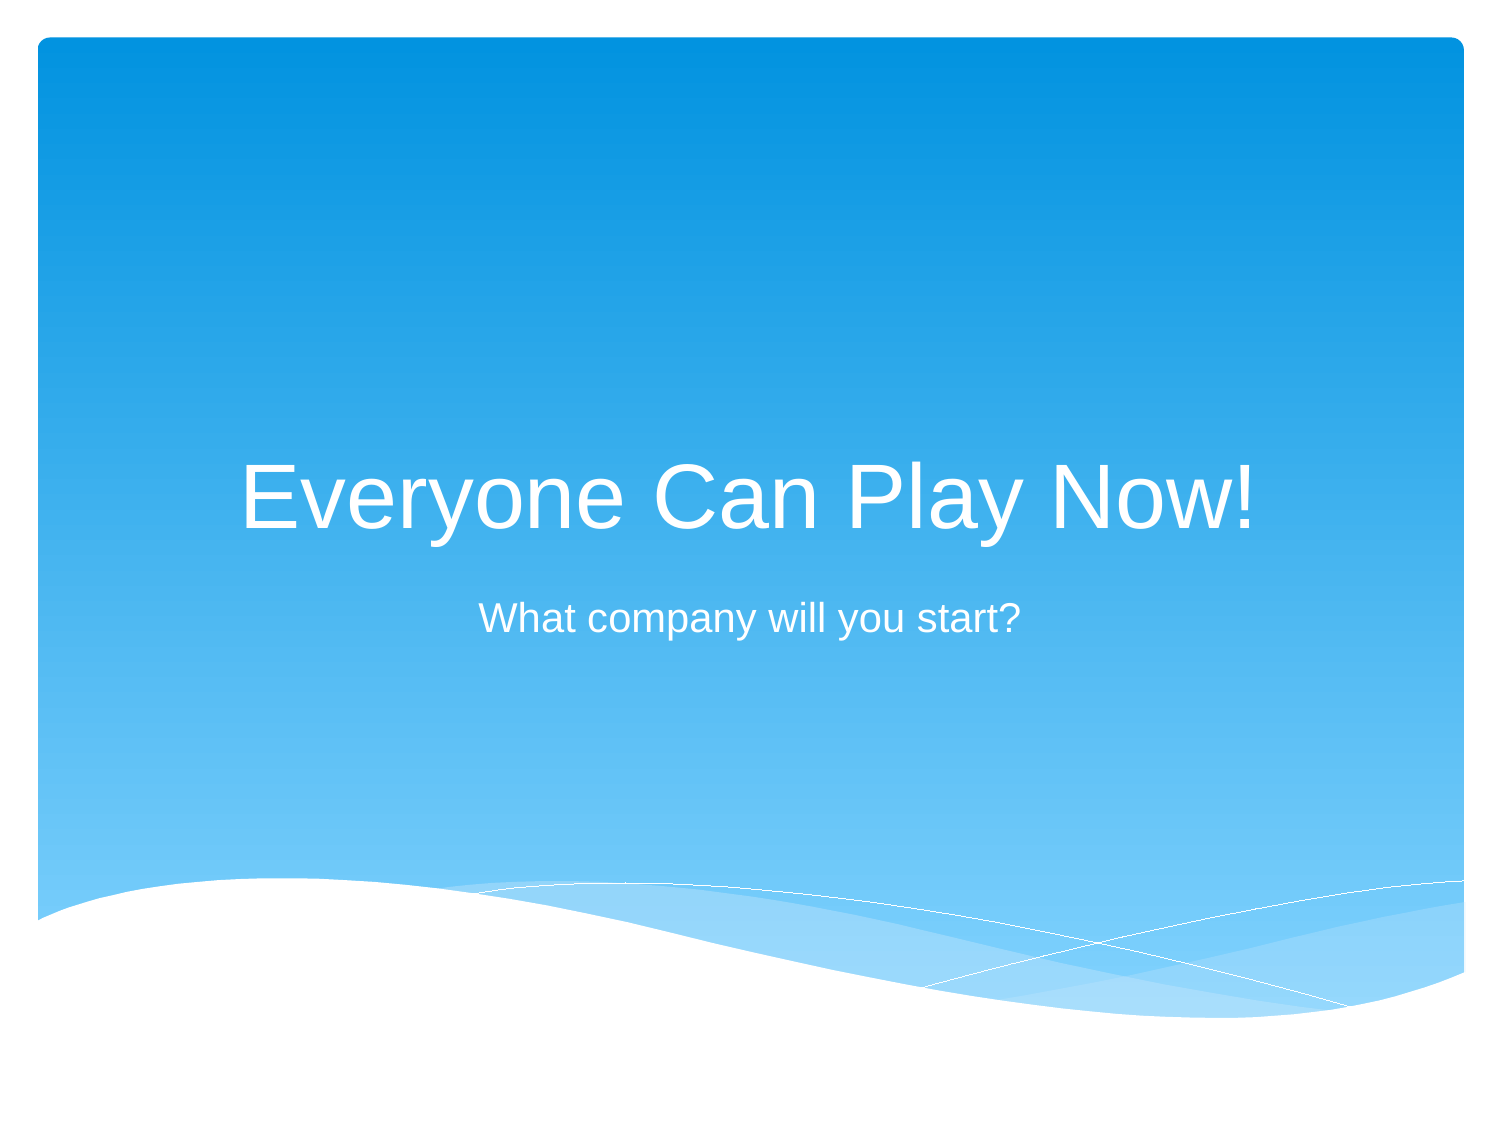

# Everyone Can Play Now!
What company will you start?